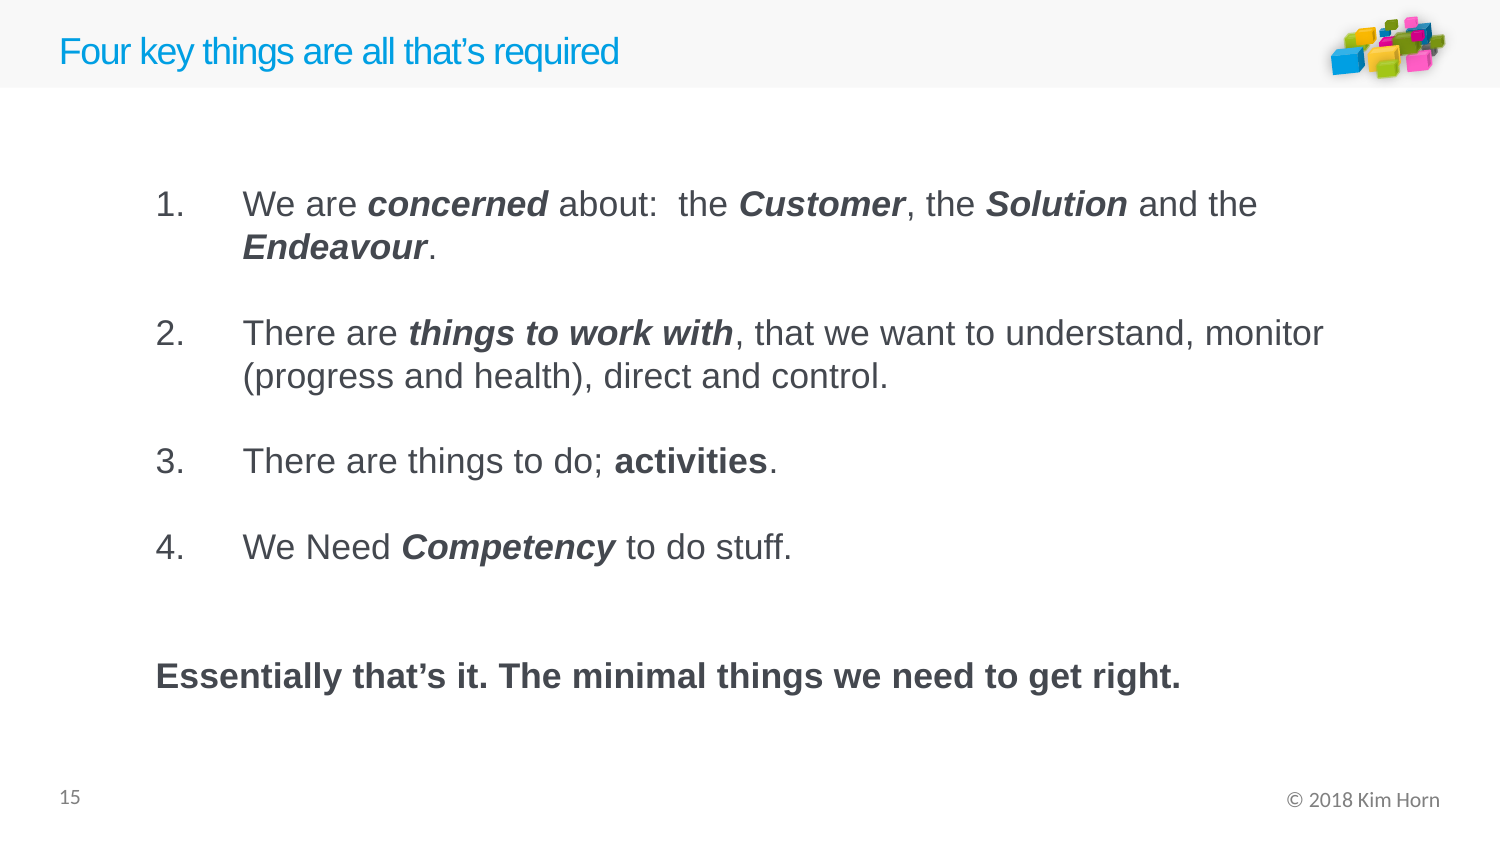

# Four key things are all that’s required
We are concerned about:  the Customer, the Solution and the Endeavour.

There are things to work with, that we want to understand, monitor (progress and health), direct and control.

There are things to do; activities.

We Need Competency to do stuff.

Essentially that’s it. The minimal things we need to get right.